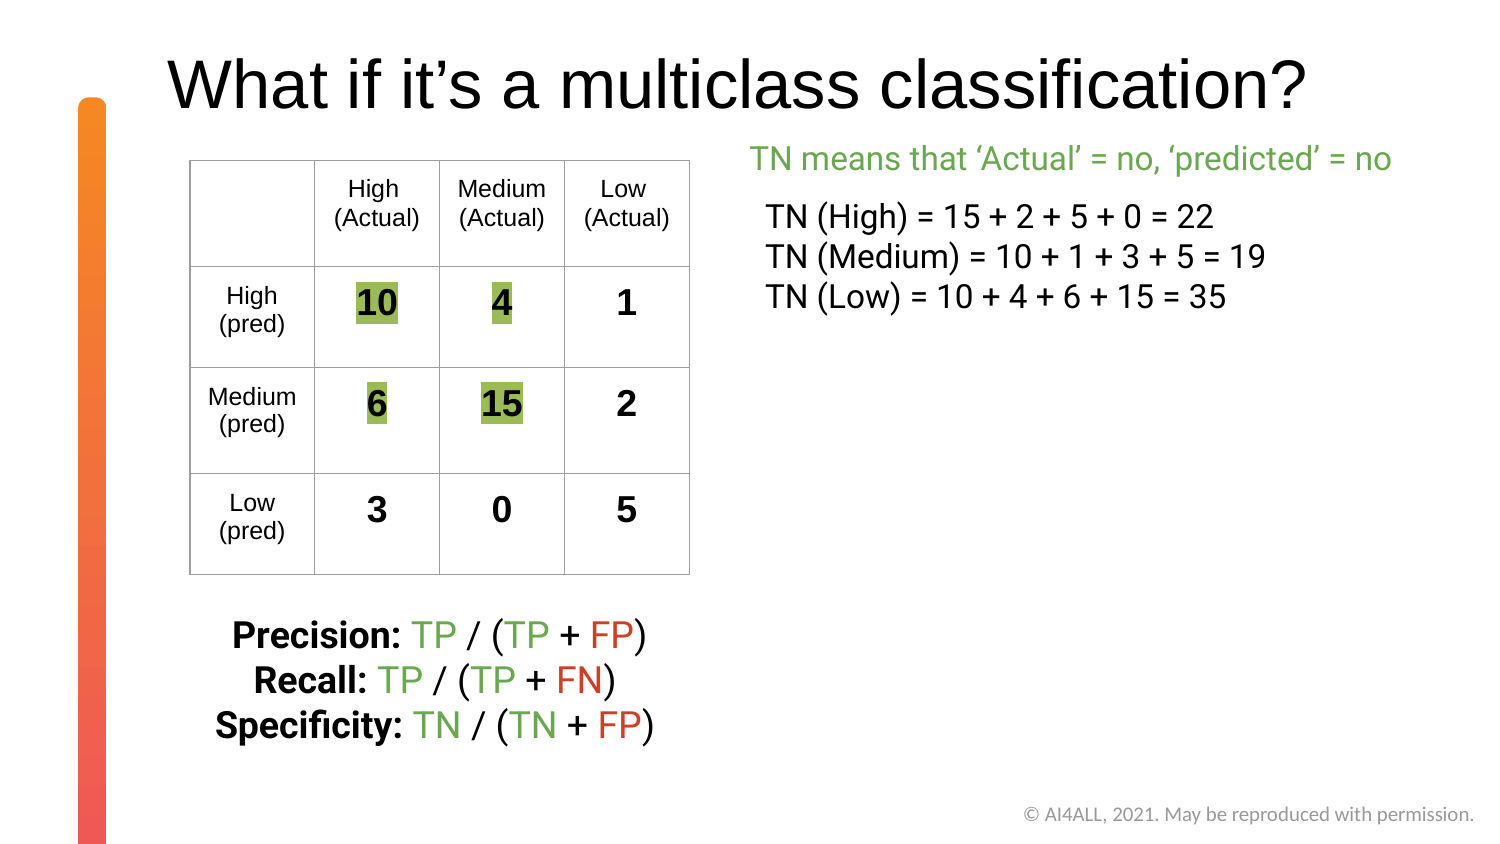

# What if it’s a multiclass classification?
TN means that ‘Actual’ = no, ‘predicted’ = no
|  | High (Actual) | Medium (Actual) | Low (Actual) |
| --- | --- | --- | --- |
| High (pred) | 10 | 4 | 1 |
| Medium (pred) | 6 | 15 | 2 |
| Low (pred) | 3 | 0 | 5 |
TN (High) = 15 + 2 + 5 + 0 = 22
TN (Medium) = 10 + 1 + 3 + 5 = 19
TN (Low) = 10 + 4 + 6 + 15 = 35
Precision: TP / (TP + FP)
Recall: TP / (TP + FN)
Specificity: TN / (TN + FP)